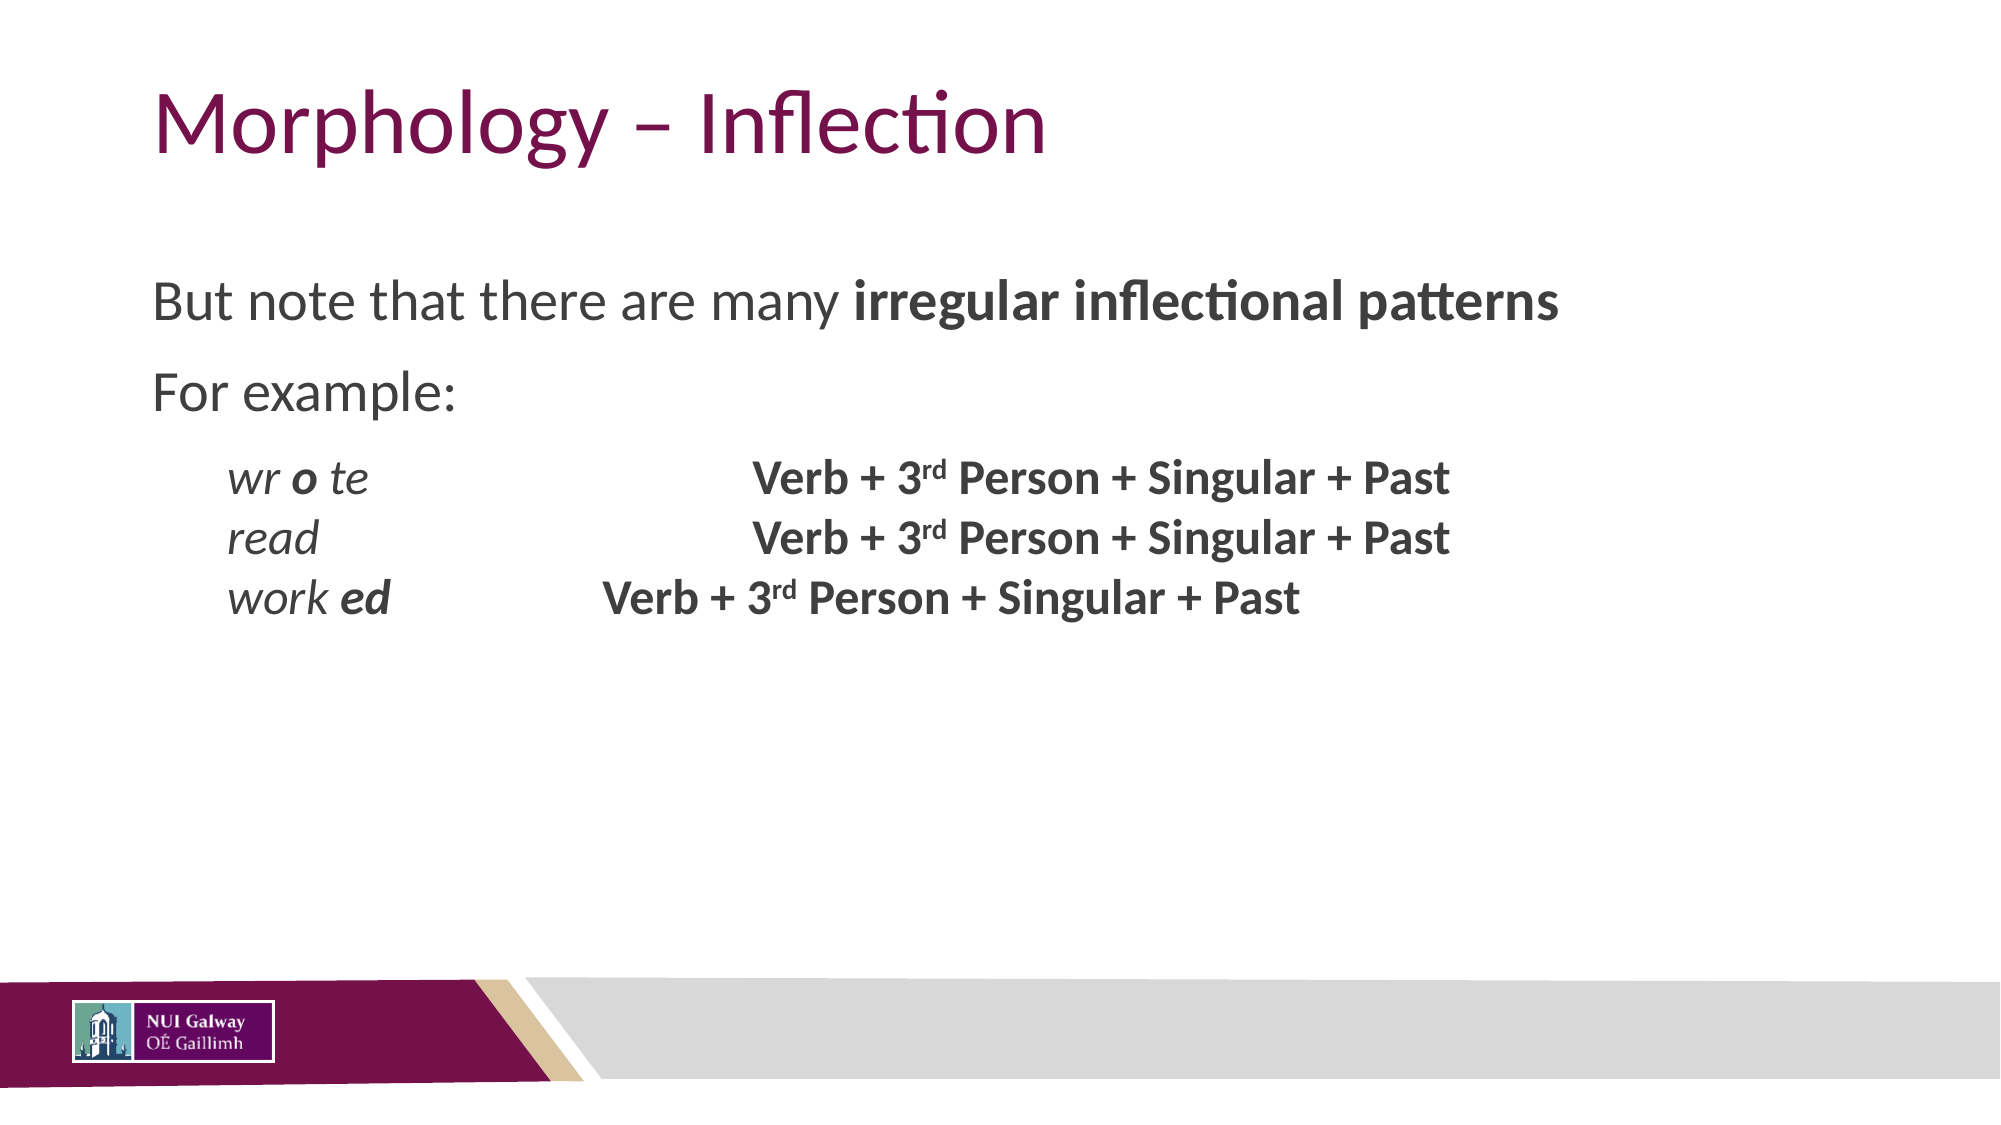

# Morphology – Inflection
But note that there are many irregular inflectional patterns
For example:
wr o te			Verb + 3rd Person + Singular + Past
read			Verb + 3rd Person + Singular + Past
work ed		Verb + 3rd Person + Singular + Past